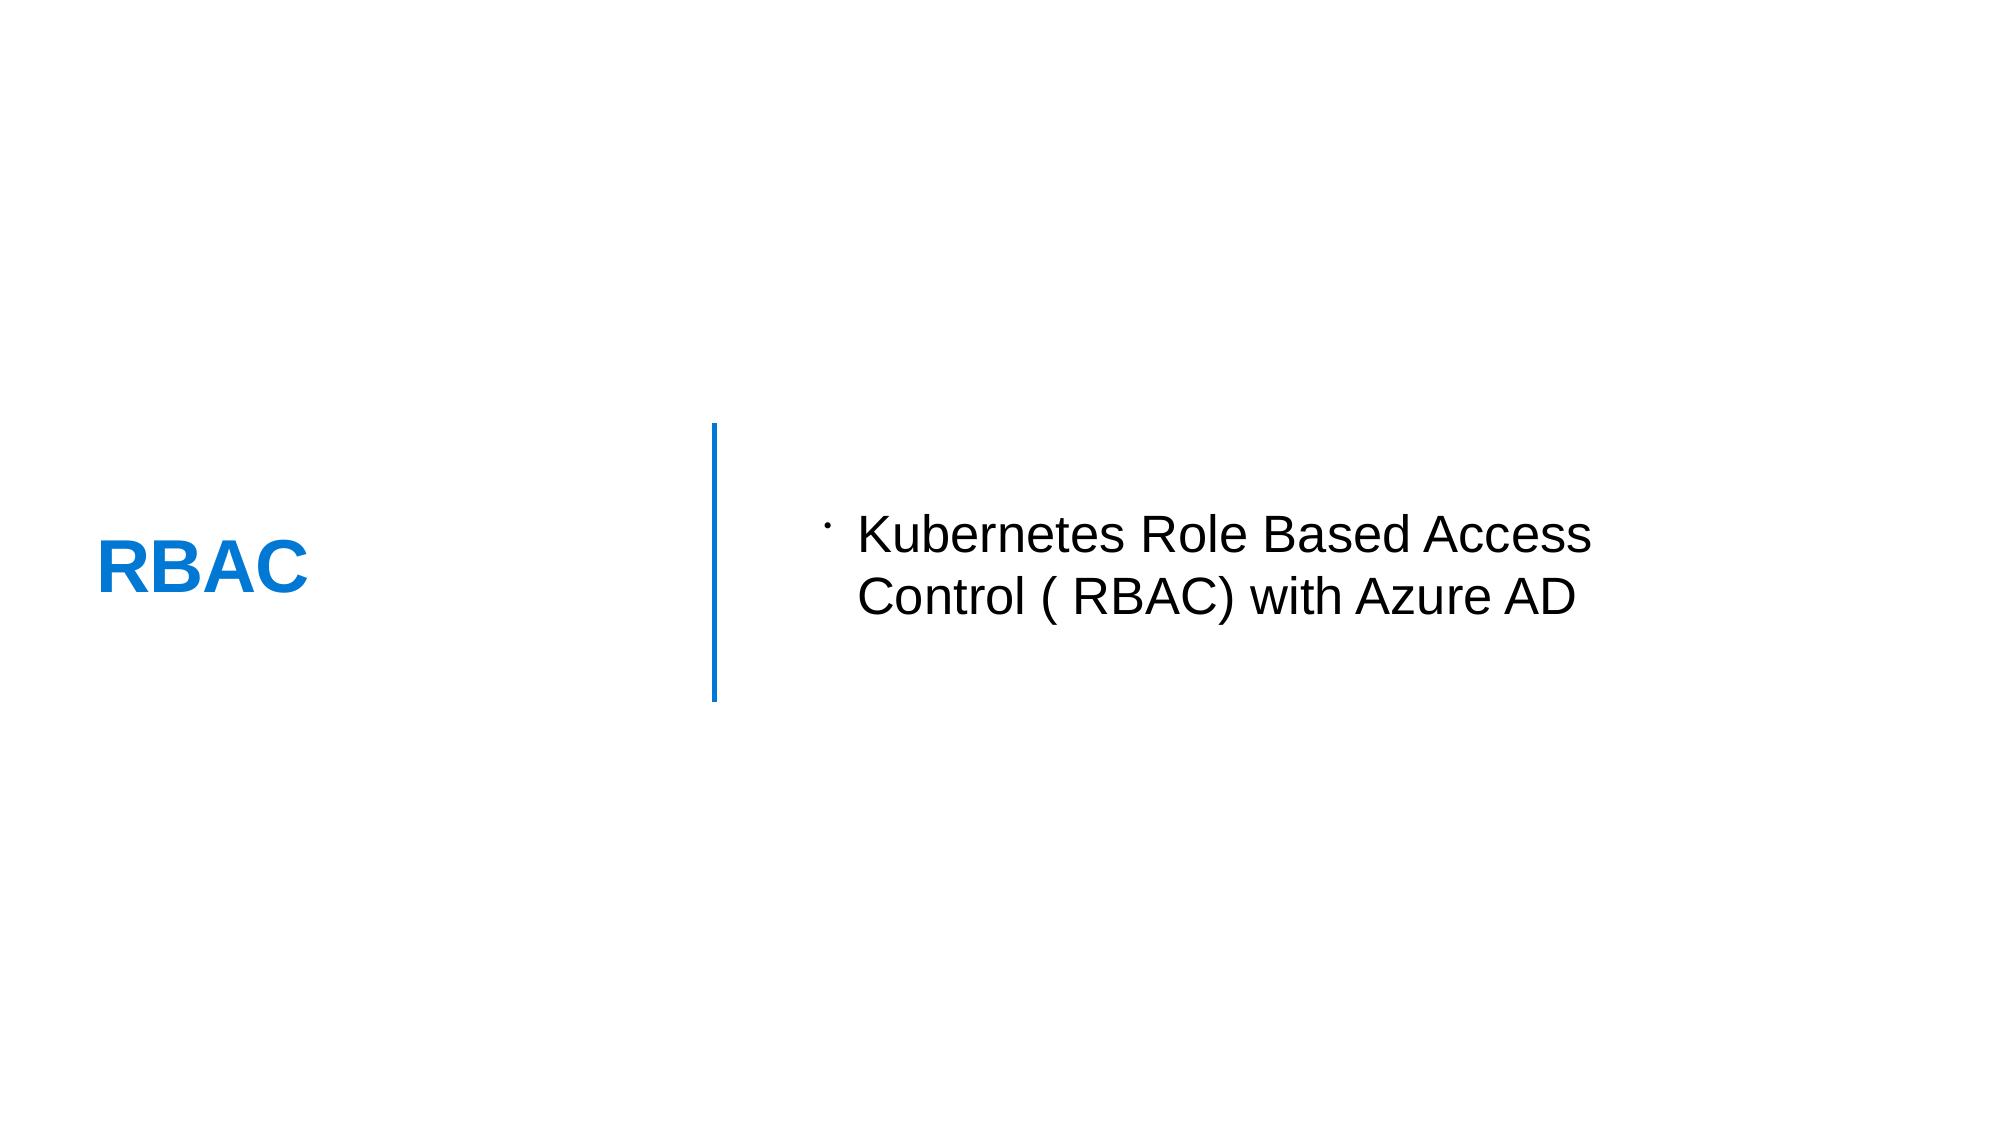

# RBAC
Kubernetes Role Based Access Control ( RBAC) with Azure AD